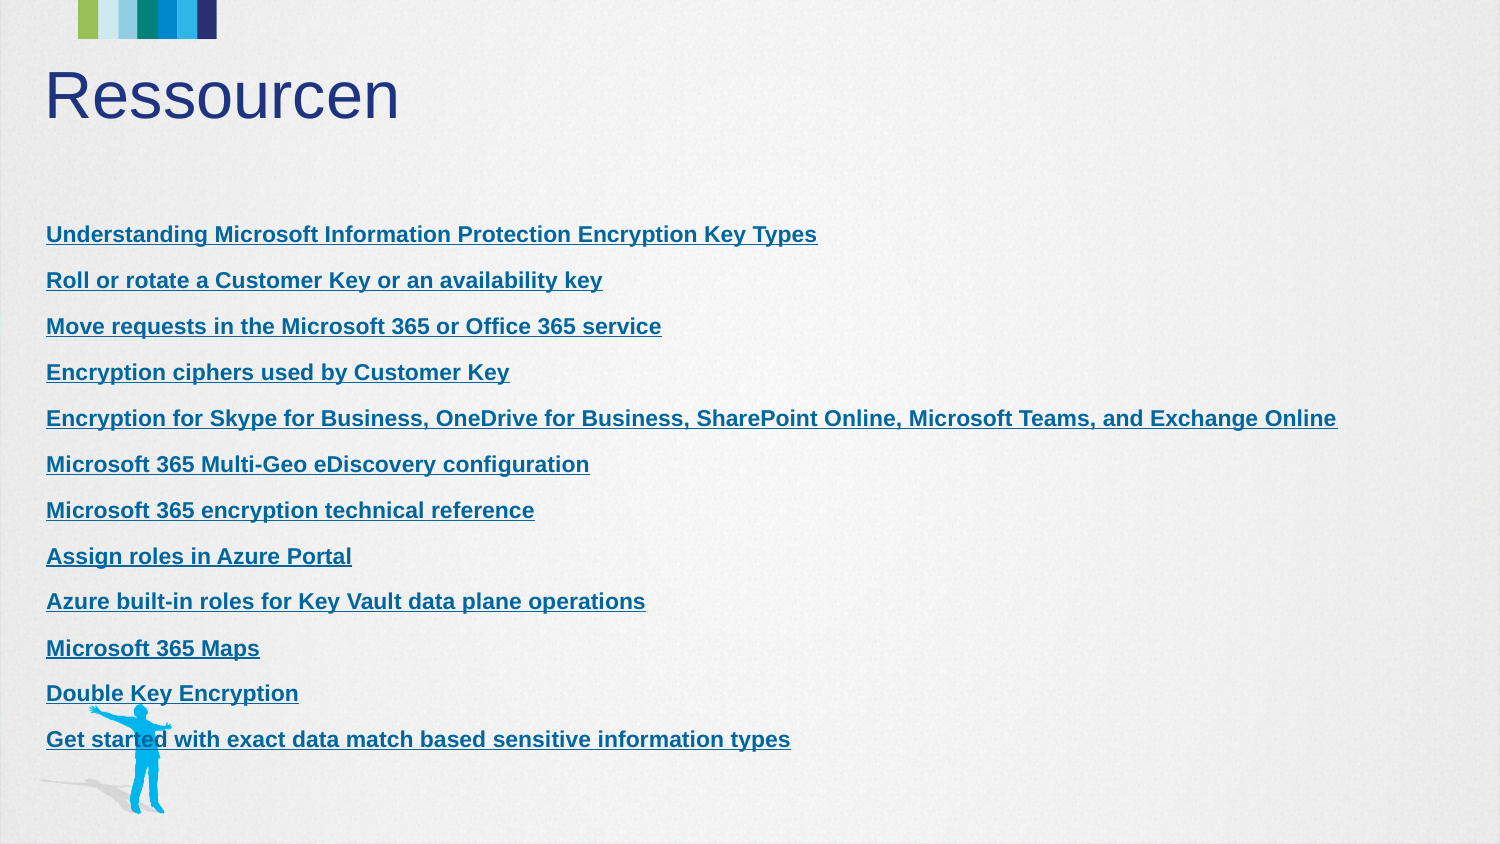

# Ressourcen
Understanding Microsoft Information Protection Encryption Key Types
Roll or rotate a Customer Key or an availability key
Move requests in the Microsoft 365 or Office 365 service
Encryption ciphers used by Customer Key
Encryption for Skype for Business, OneDrive for Business, SharePoint Online, Microsoft Teams, and Exchange Online
Microsoft 365 Multi-Geo eDiscovery configuration
Microsoft 365 encryption technical reference
Assign roles in Azure Portal
Azure built-in roles for Key Vault data plane operations
Microsoft 365 Maps
Double Key Encryption
Get started with exact data match based sensitive information types